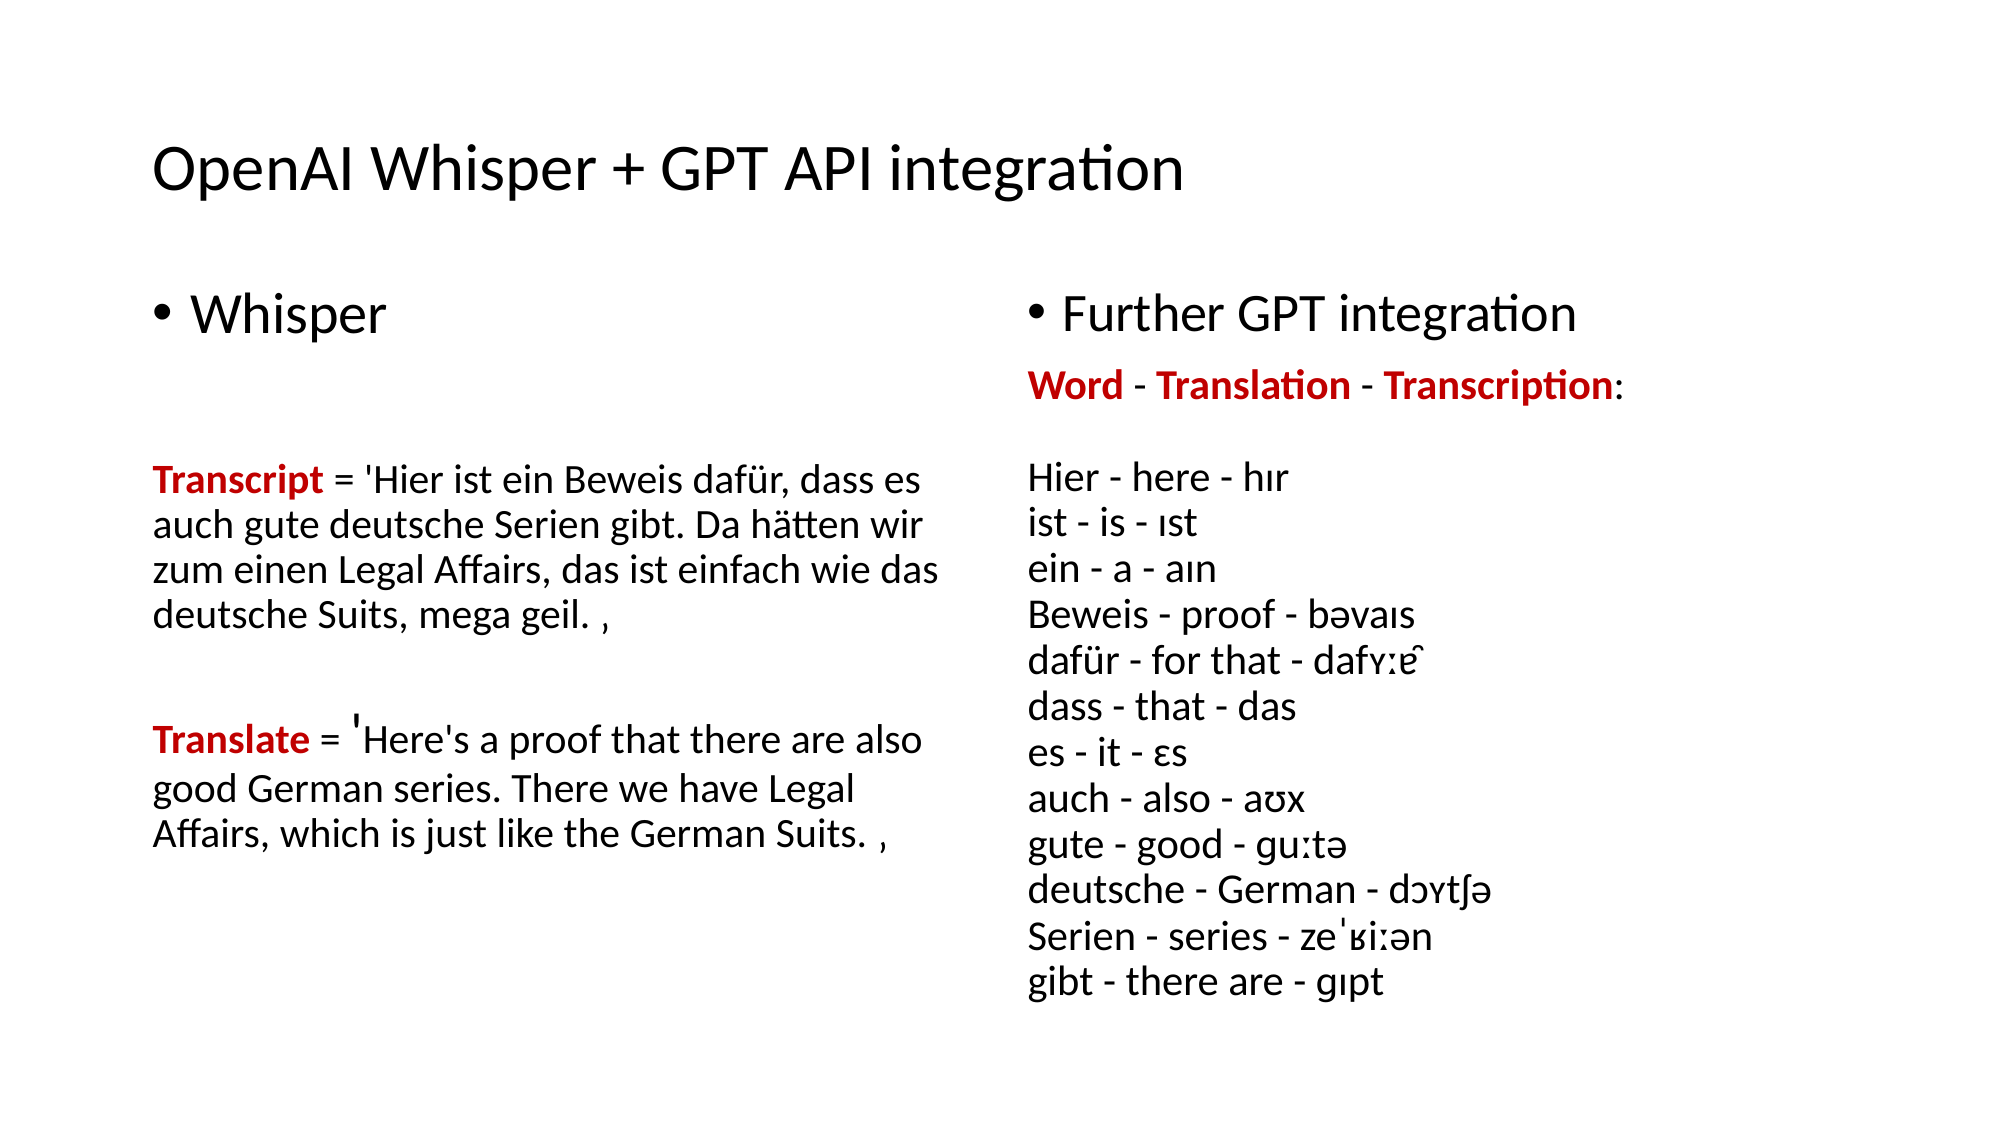

# OpenAI Whisper + GPT API integration
Whisper
Transcript = 'Hier ist ein Beweis dafür, dass es auch gute deutsche Serien gibt. Da hätten wir zum einen Legal Affairs, das ist einfach wie das deutsche Suits, mega geil. ‚
Translate = 'Here's a proof that there are also good German series. There we have Legal Affairs, which is just like the German Suits. ‚

Further GPT integration
Word - Translation - Transcription:
Hier - here - hɪr
ist - is - ɪst
ein - a - aɪn
Beweis - proof - bəvaɪs
dafür - for that - dafʏːɐ̯
dass - that - das
es - it - ɛs
auch - also - aʊx
gute - good - ɡuːtə
deutsche - German - dɔʏtʃə
Serien - series - zeˈʁiːən
gibt - there are - ɡɪpt